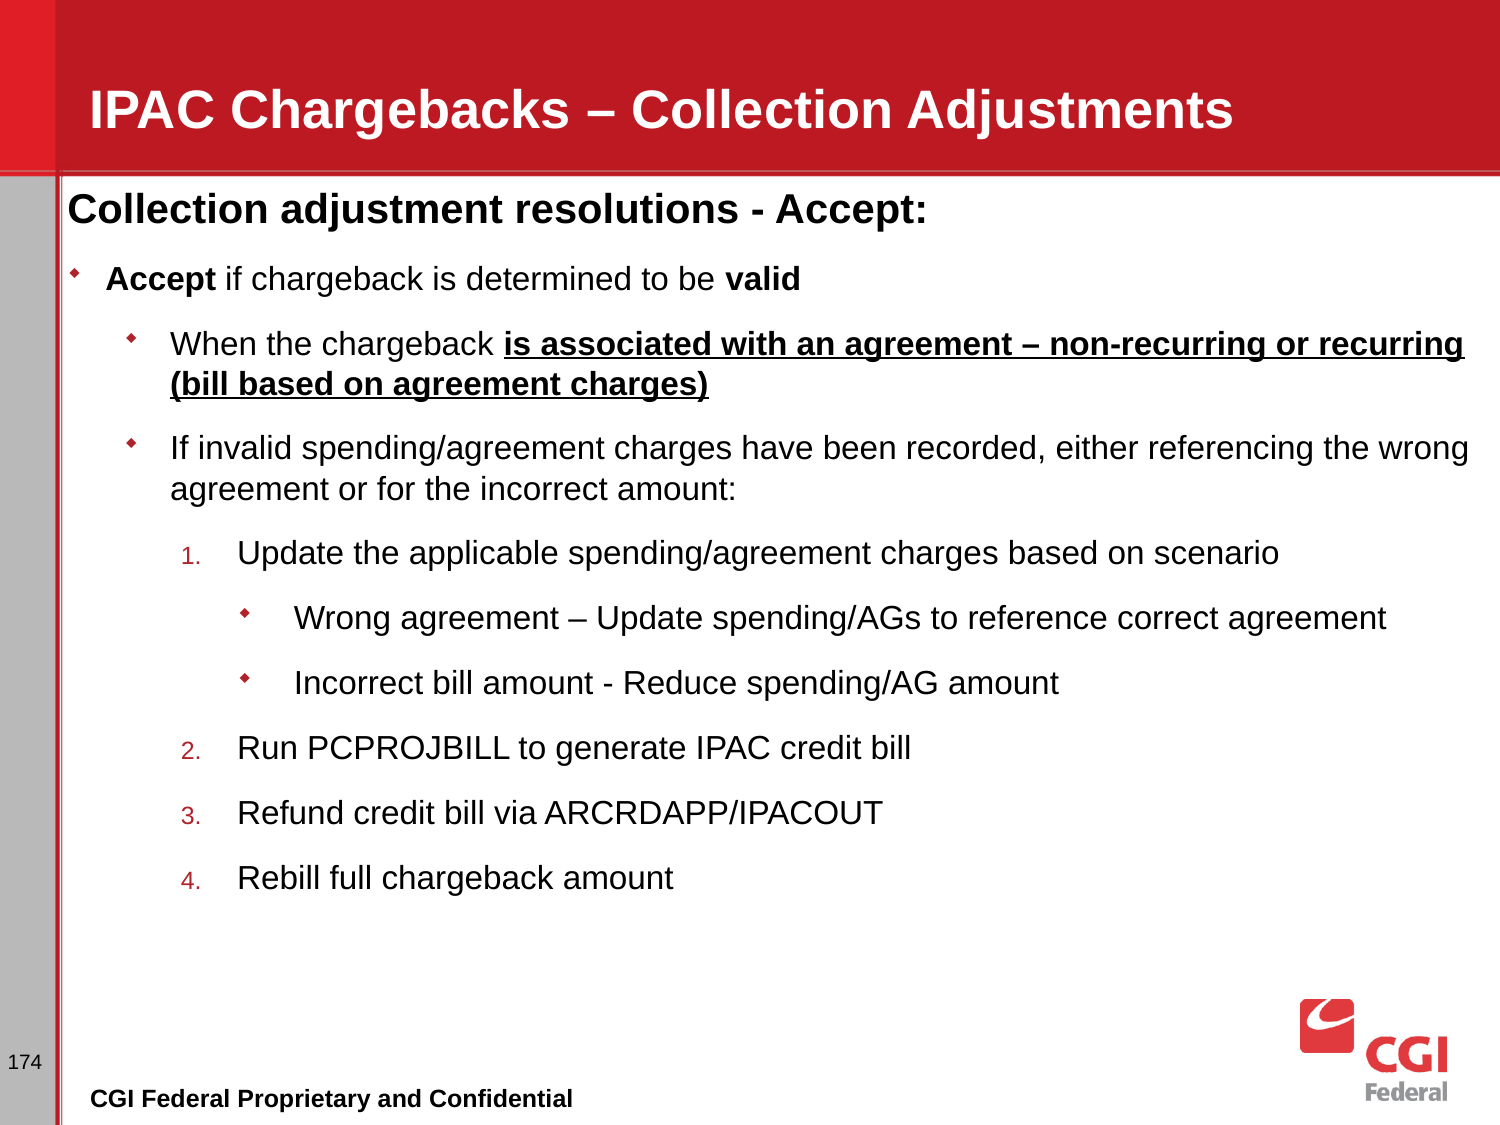

# IPAC Chargebacks – Collection Adjustments
Collection adjustment resolutions - Accept:
Accept if chargeback is determined to be valid
When the chargeback is associated with an agreement – non-recurring or recurring (bill based on agreement charges)
If invalid spending/agreement charges have been recorded, either referencing the wrong agreement or for the incorrect amount:
Update the applicable spending/agreement charges based on scenario
Wrong agreement – Update spending/AGs to reference correct agreement
Incorrect bill amount - Reduce spending/AG amount
Run PCPROJBILL to generate IPAC credit bill
Refund credit bill via ARCRDAPP/IPACOUT
Rebill full chargeback amount

174
CGI Federal Proprietary and Confidential